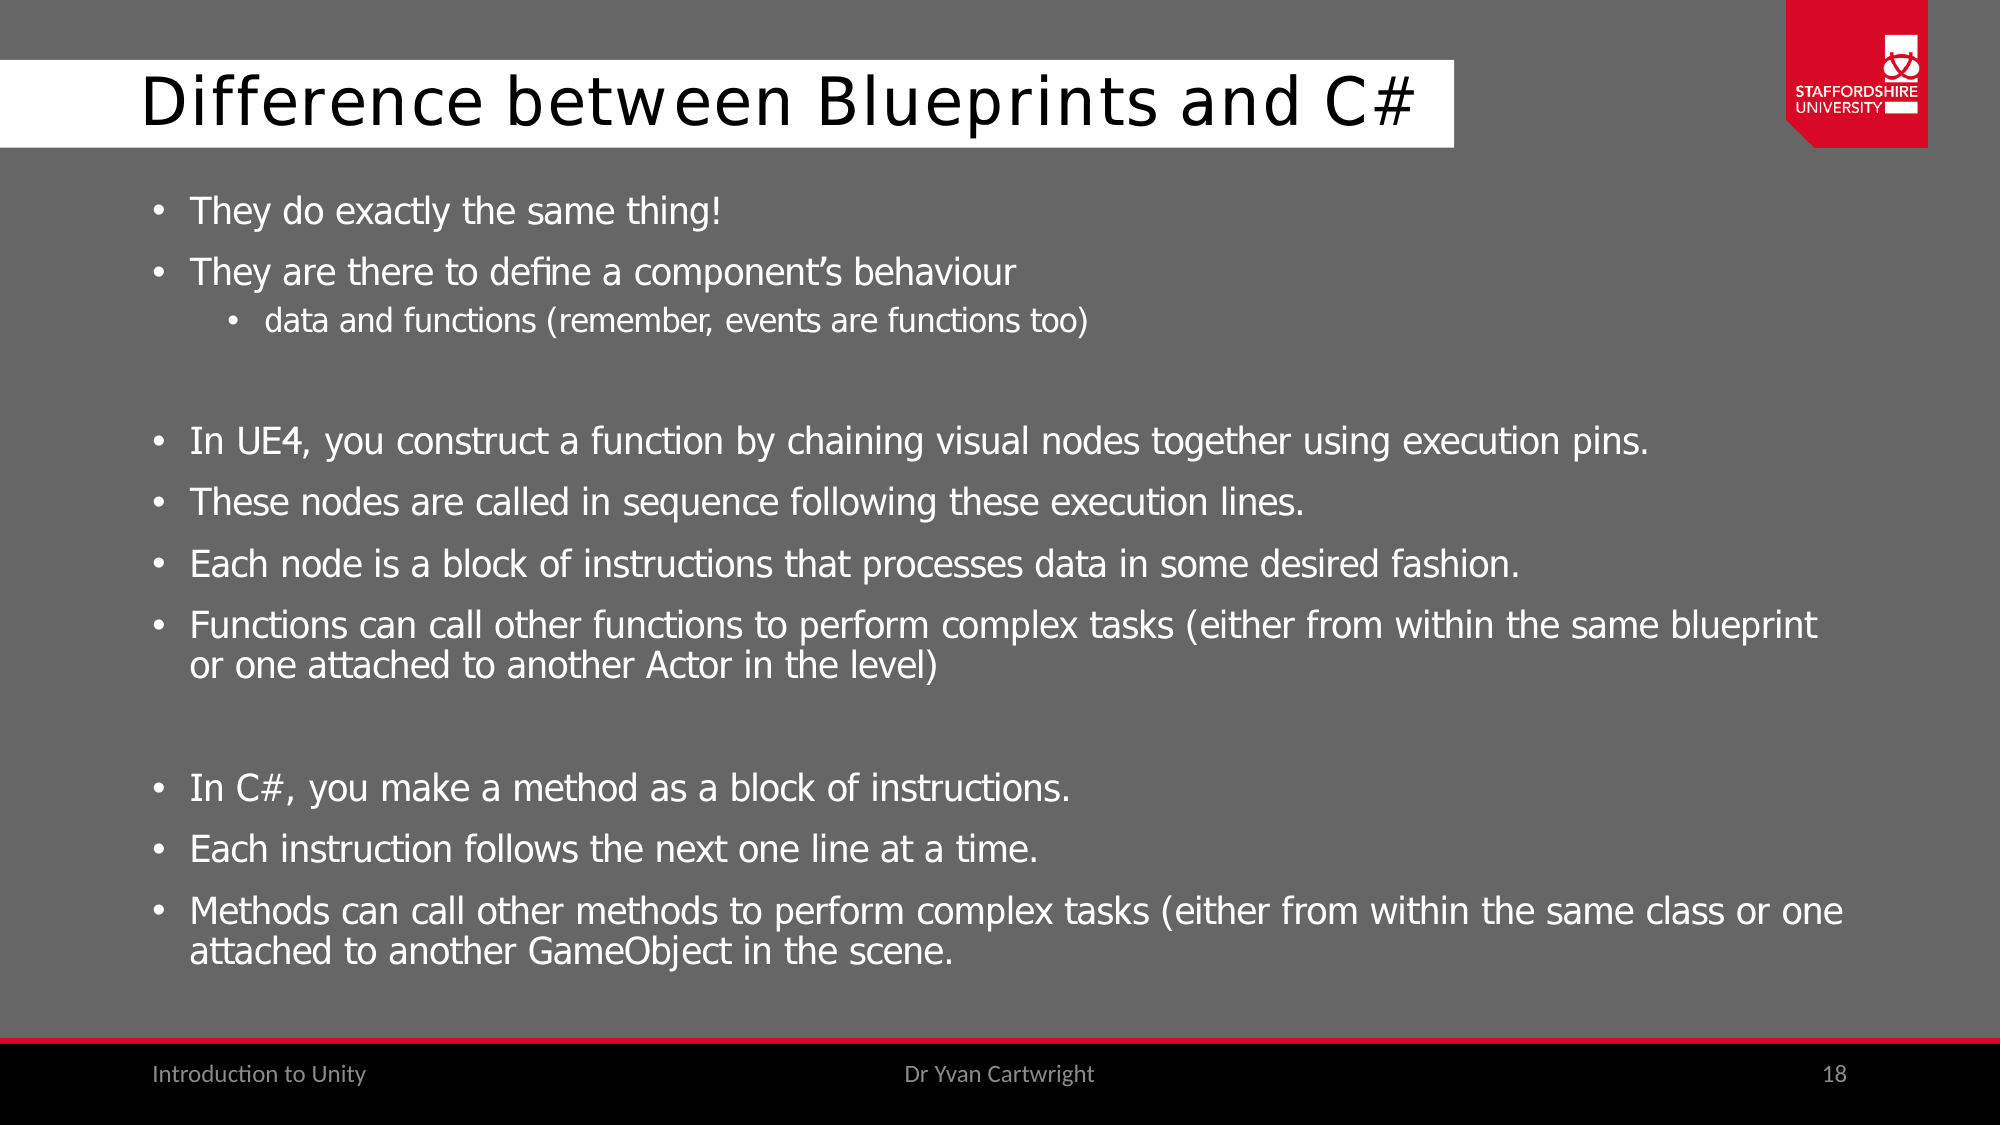

# Difference between Blueprints and C#
They do exactly the same thing!
They are there to define a component’s behaviour
data and functions (remember, events are functions too)

In UE4, you construct a function by chaining visual nodes together using execution pins.
These nodes are called in sequence following these execution lines.
Each node is a block of instructions that processes data in some desired fashion.
Functions can call other functions to perform complex tasks (either from within the same blueprint or one attached to another Actor in the level)

In C#, you make a method as a block of instructions.
Each instruction follows the next one line at a time.
Methods can call other methods to perform complex tasks (either from within the same class or one attached to another GameObject in the scene.

Introduction to Unity
Dr Yvan Cartwright
18